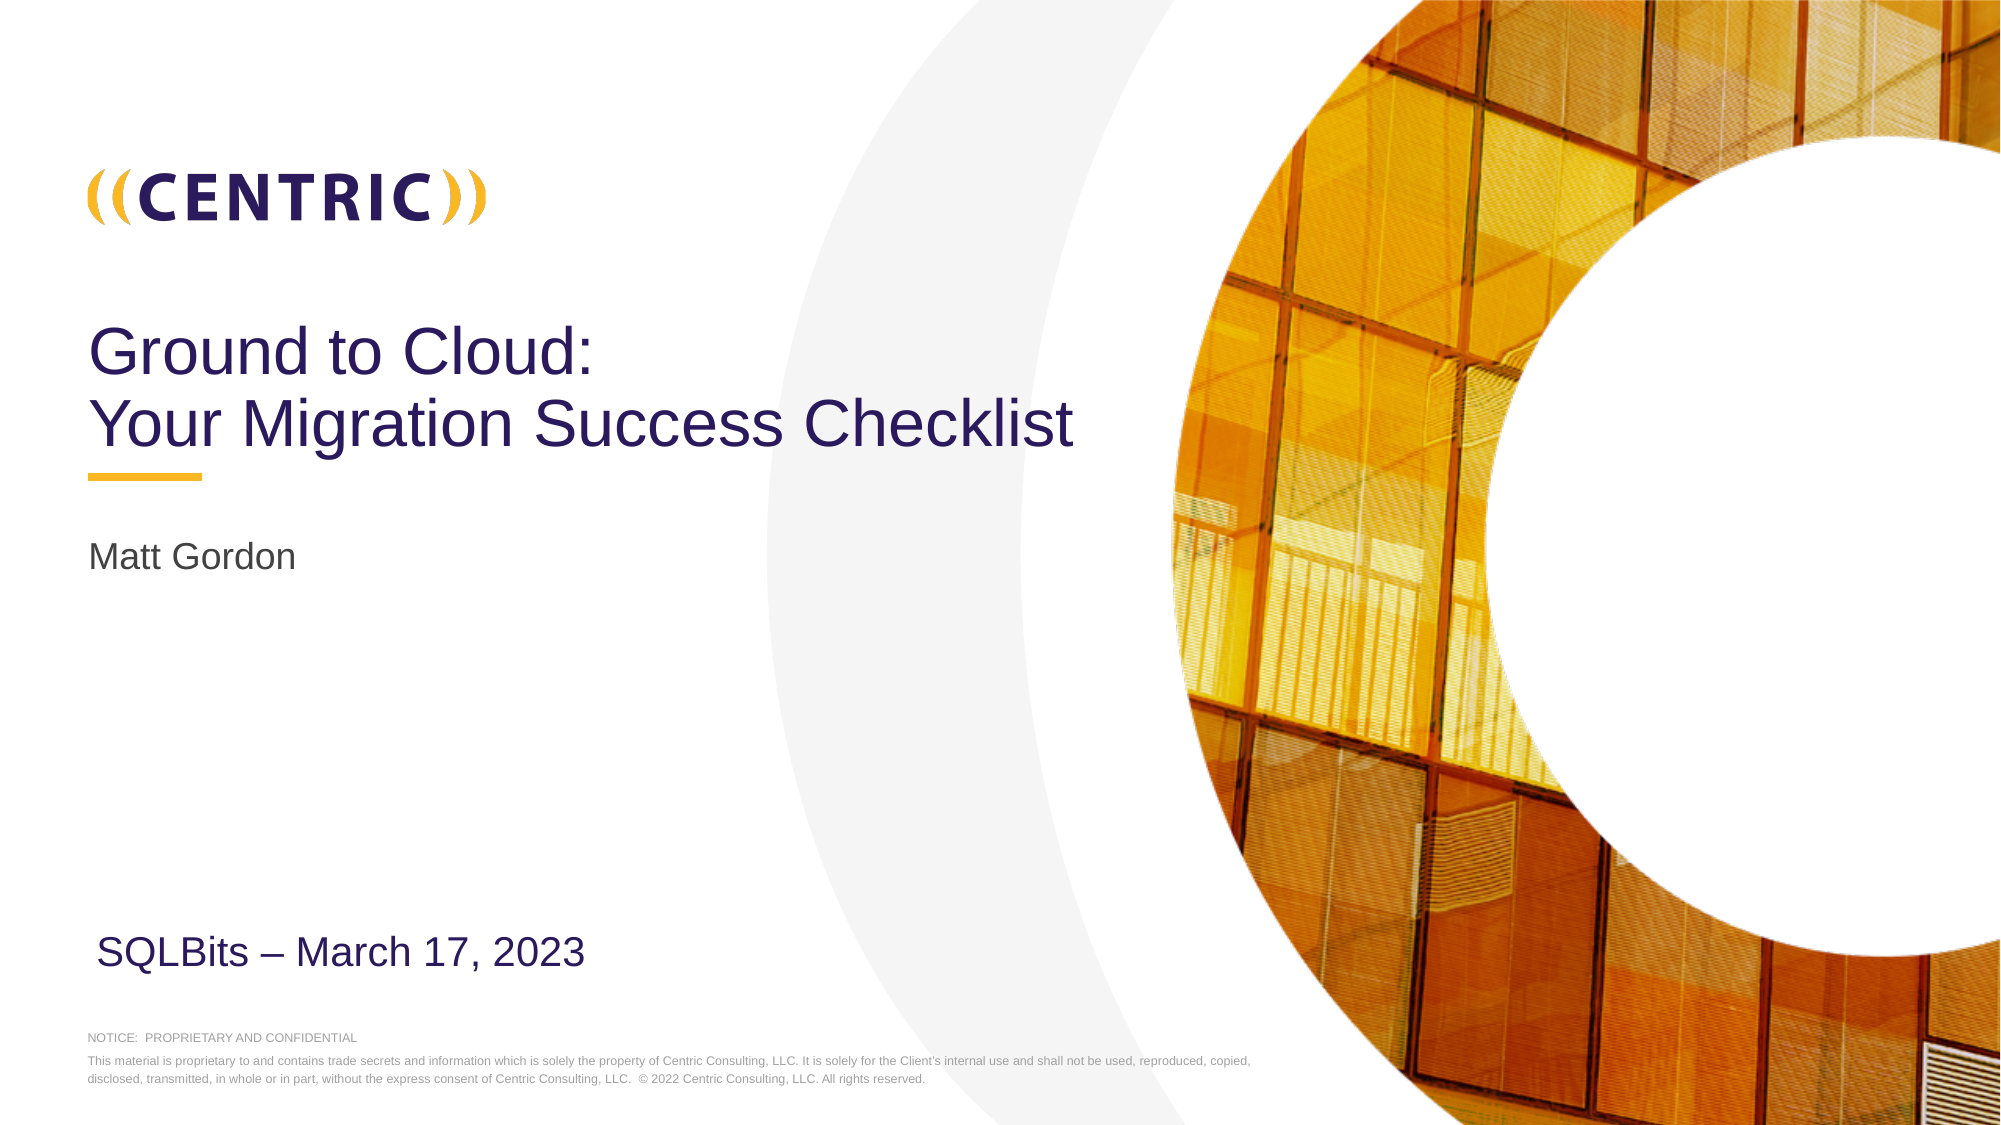

# Ground to Cloud: Your Migration Success Checklist
Matt Gordon
SQLBits – March 17, 2023